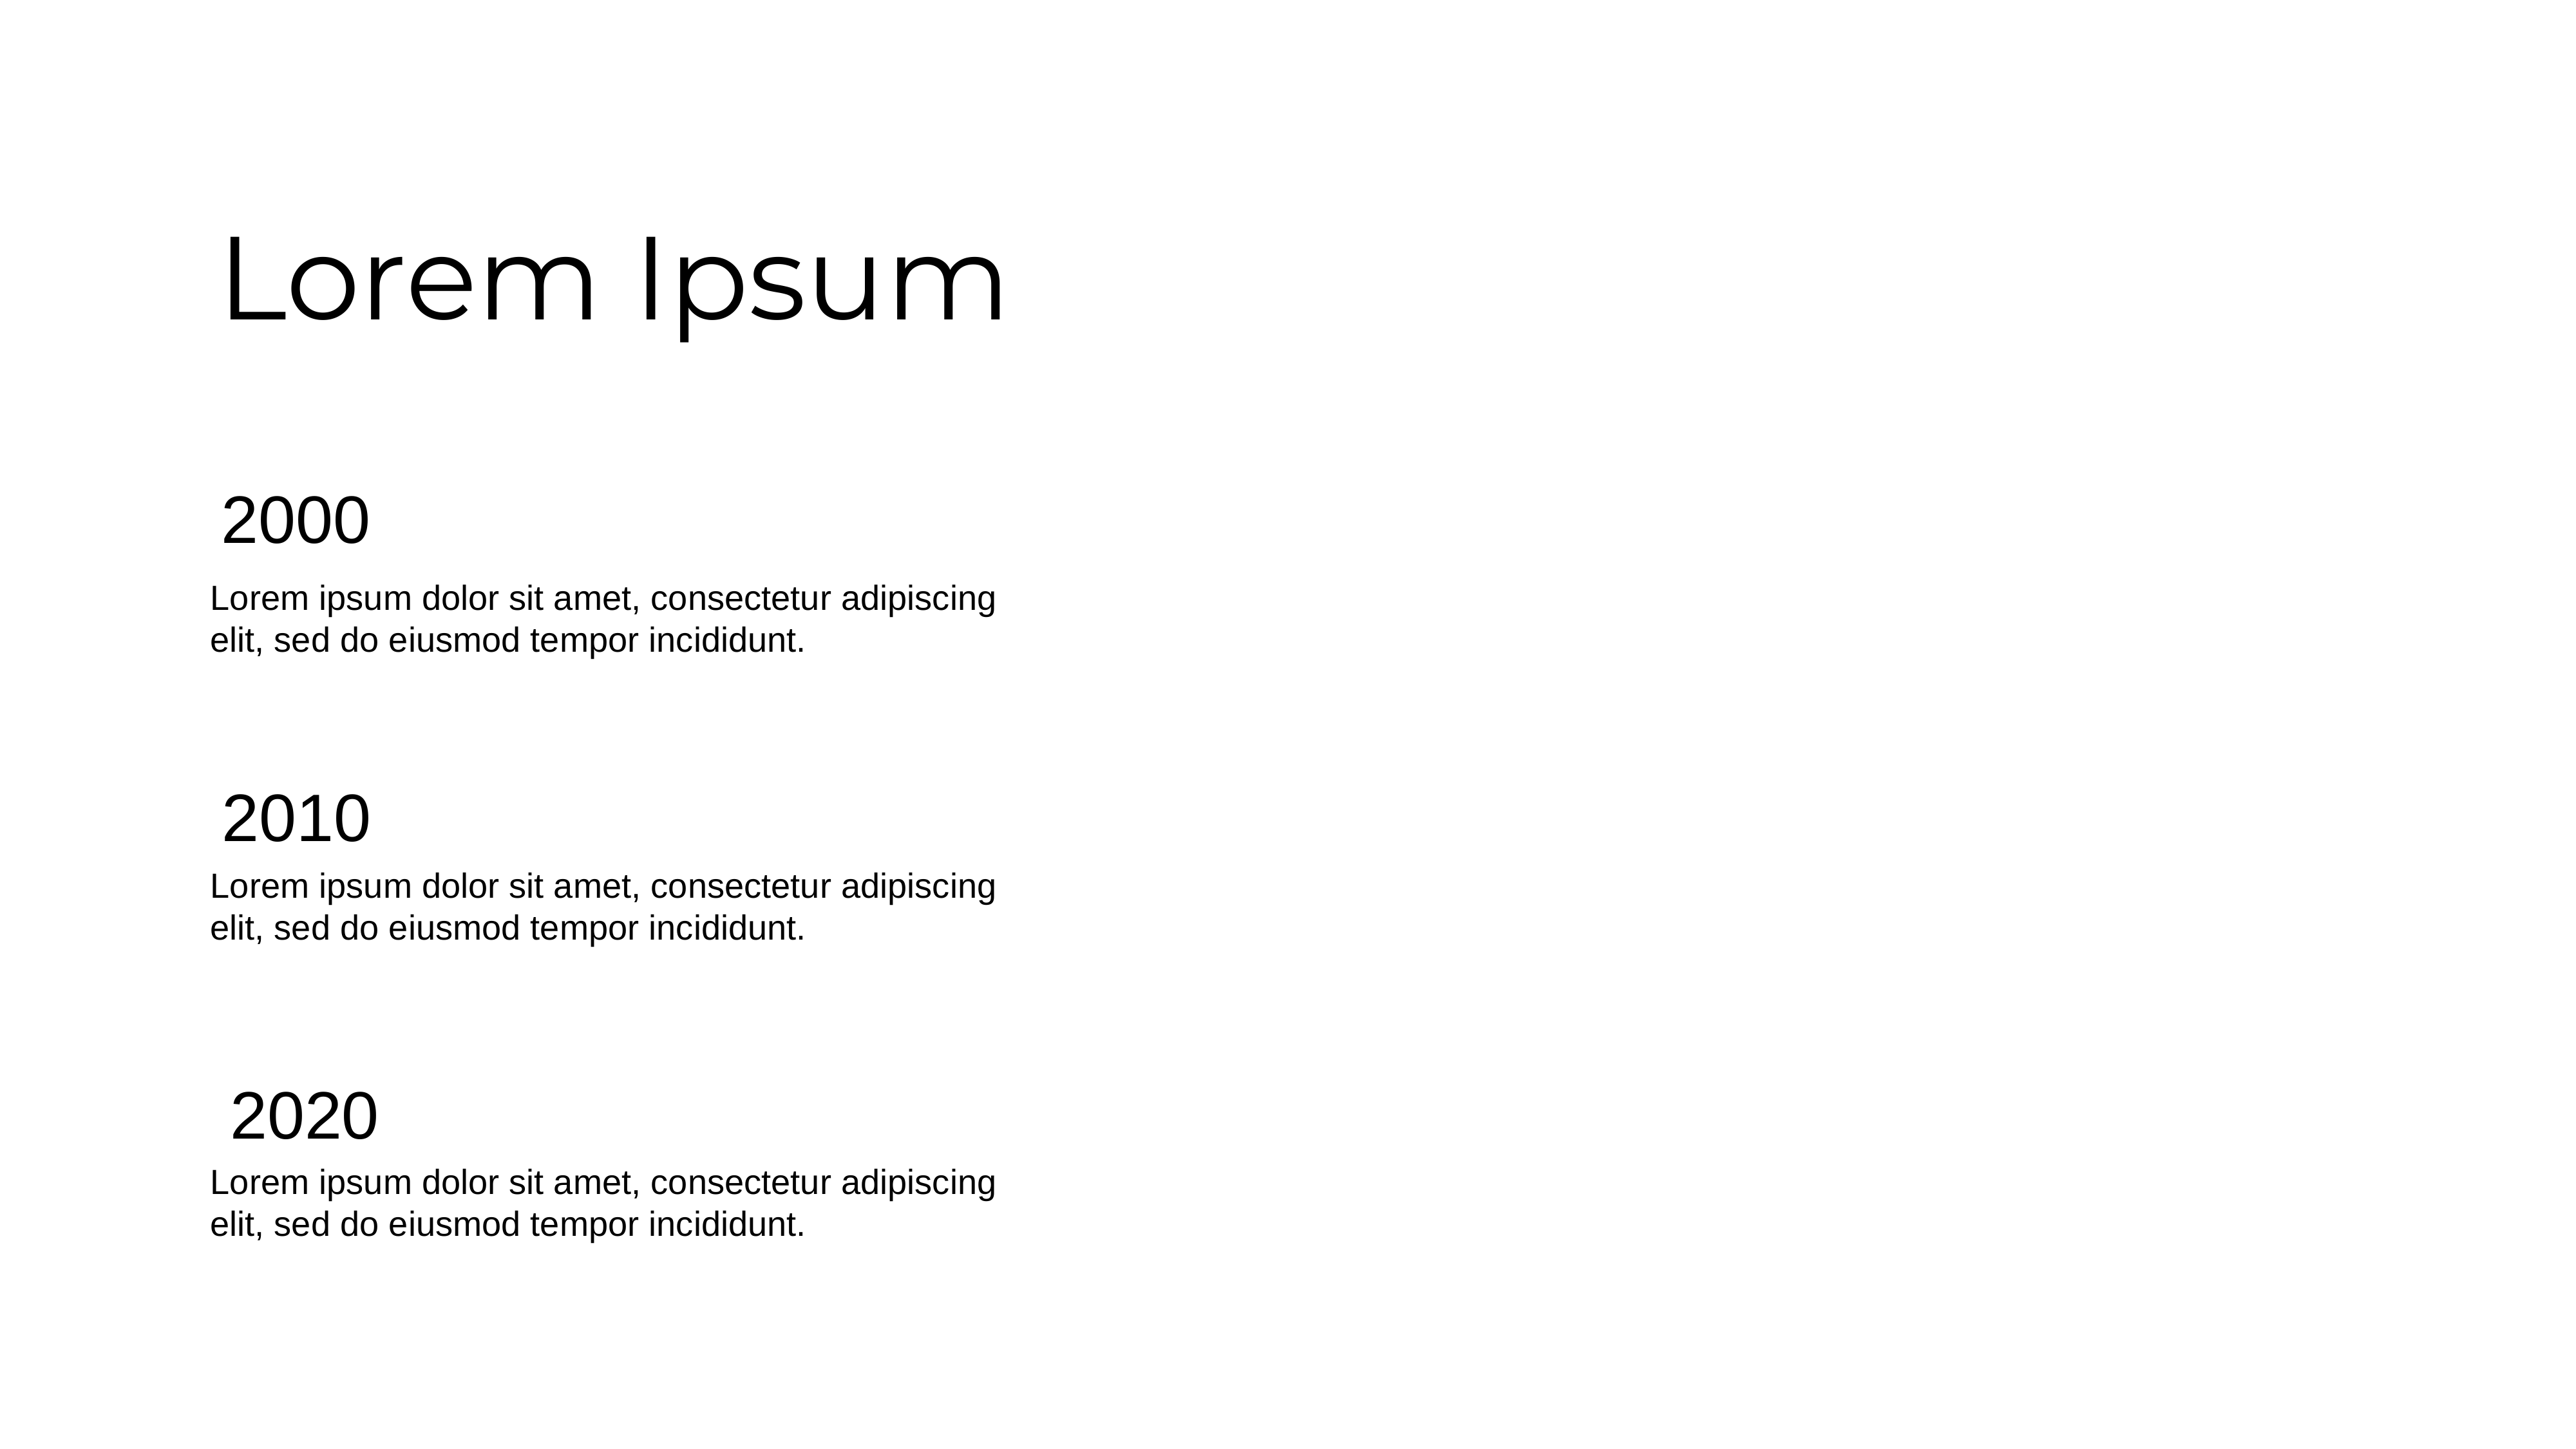

Lorem Ipsum
2000
Lorem ipsum dolor sit amet, consectetur adipiscing elit, sed do eiusmod tempor incididunt.
2010
Lorem ipsum dolor sit amet, consectetur adipiscing elit, sed do eiusmod tempor incididunt.
2020
Lorem ipsum dolor sit amet, consectetur adipiscing elit, sed do eiusmod tempor incididunt.